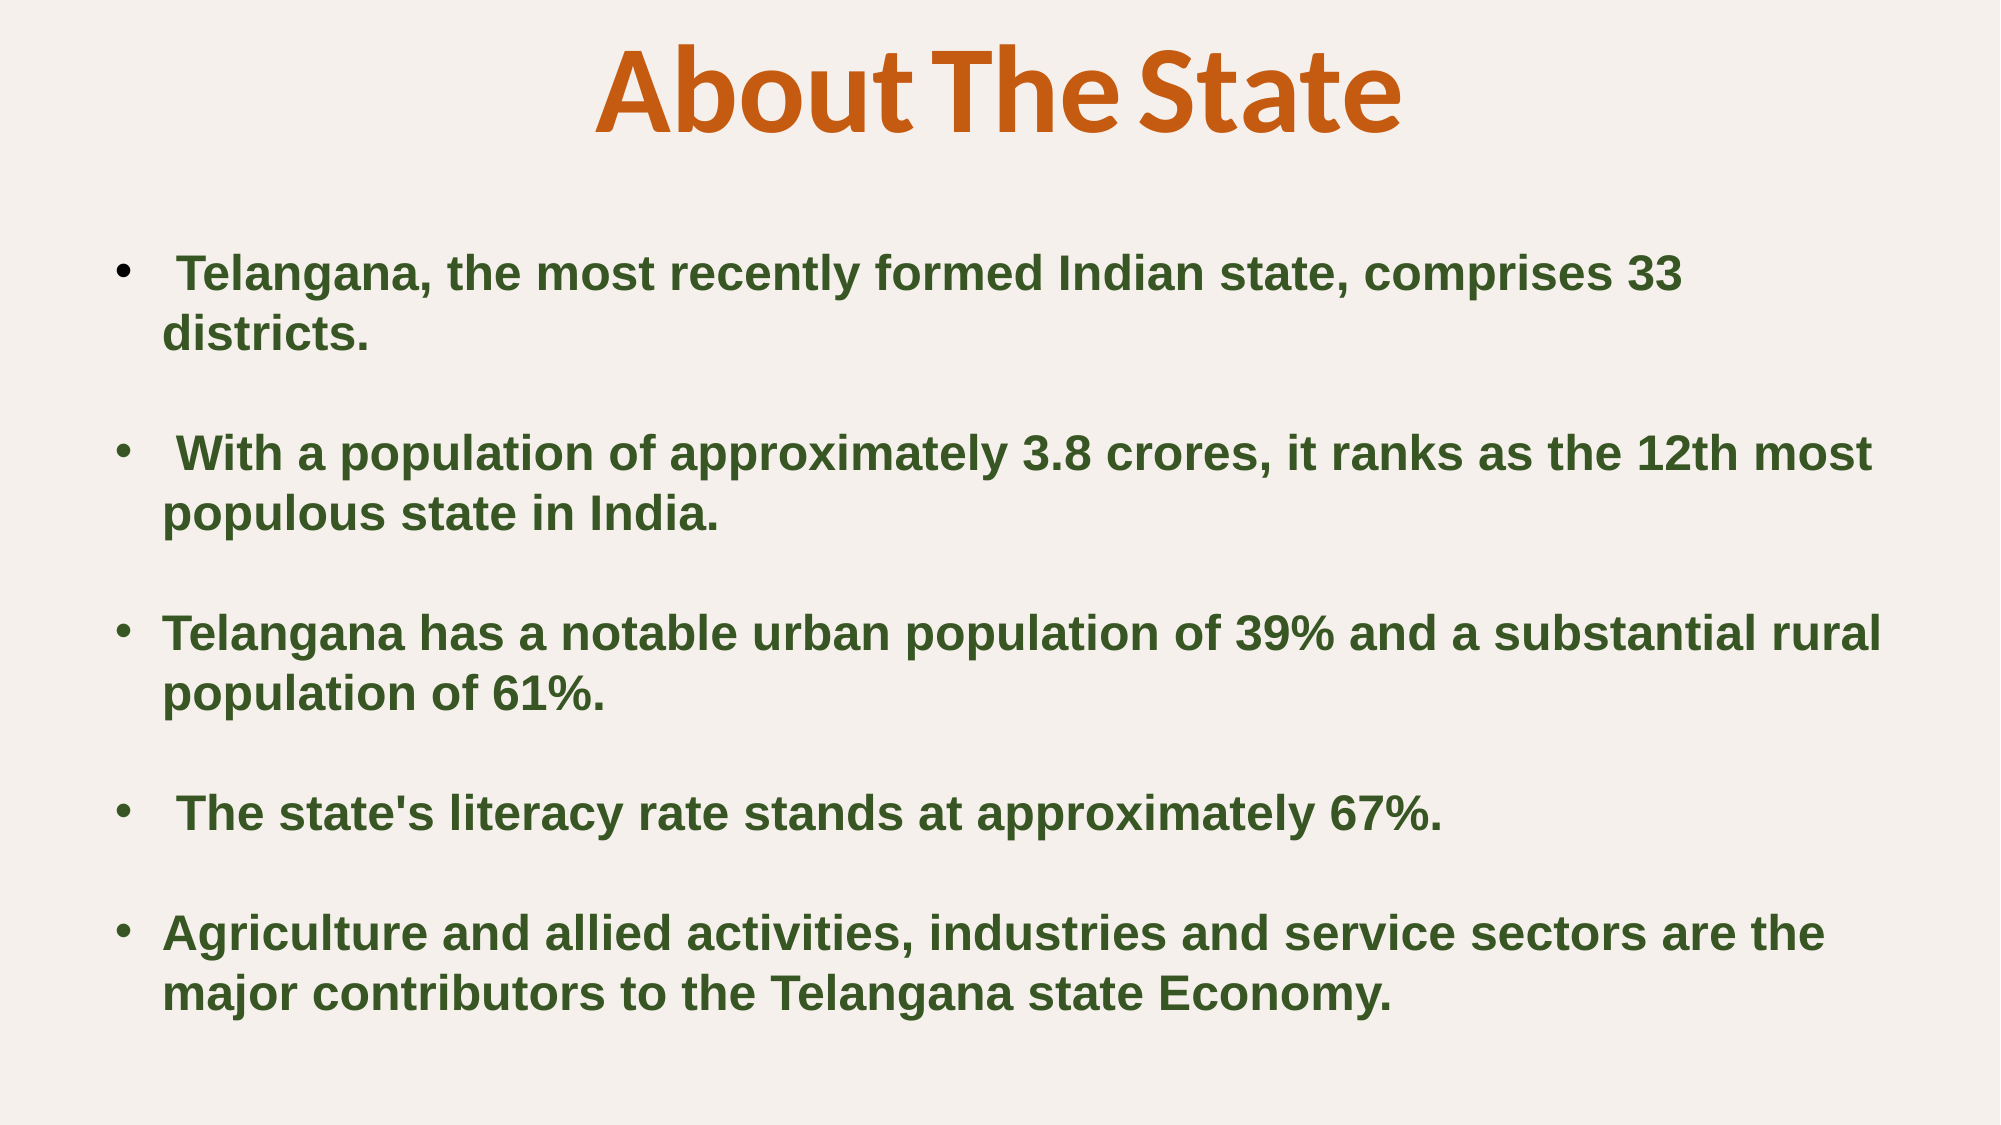

About The State
 Telangana, the most recently formed Indian state, comprises 33 districts.

 With a population of approximately 3.8 crores, it ranks as the 12th most populous state in India.

Telangana has a notable urban population of 39% and a substantial rural population of 61%.

 The state's literacy rate stands at approximately 67%.

Agriculture and allied activities, industries and service sectors are the major contributors to the Telangana state Economy.